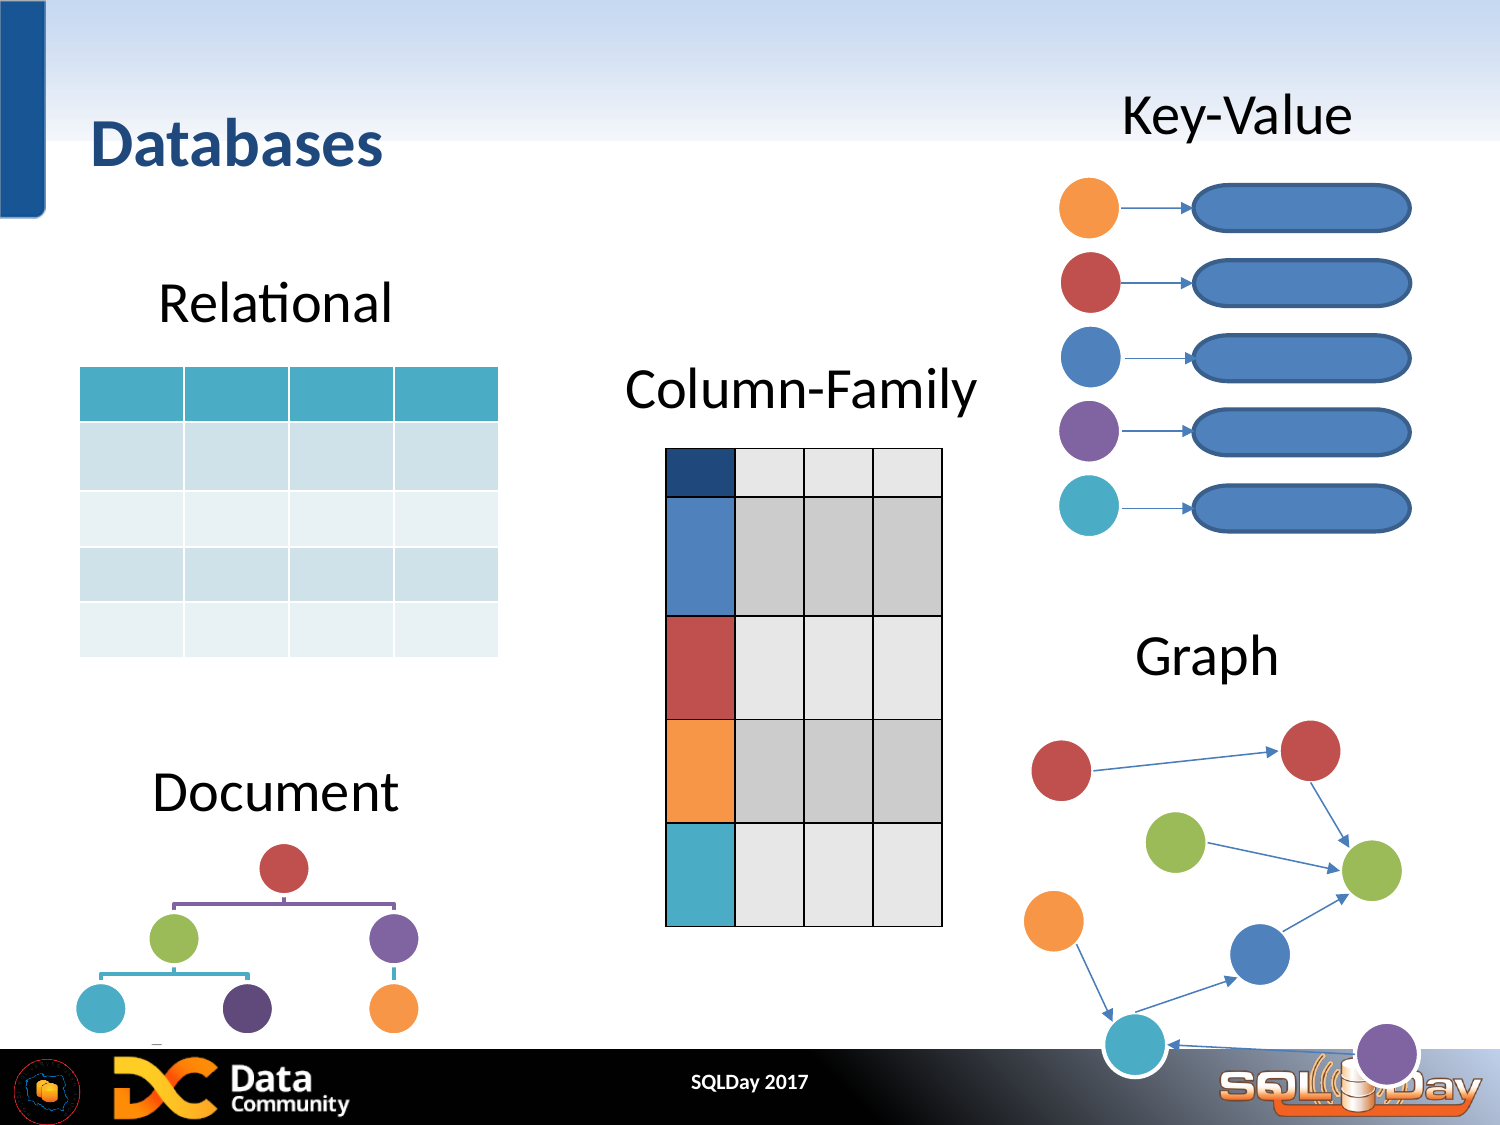

# Databases
Key-Value

Relational
Column-Family
|  |  |  |  |
| --- | --- | --- | --- |
|  |  |  |  |
|  |  |  |  |
|  |  |  |  |
|  |  |  |  |
|  |  |  |  |
| --- | --- | --- | --- |
|  |  |  |  |
|  |  |  |  |
|  |  |  |  |
|  |  |  |  |
Graph

Document